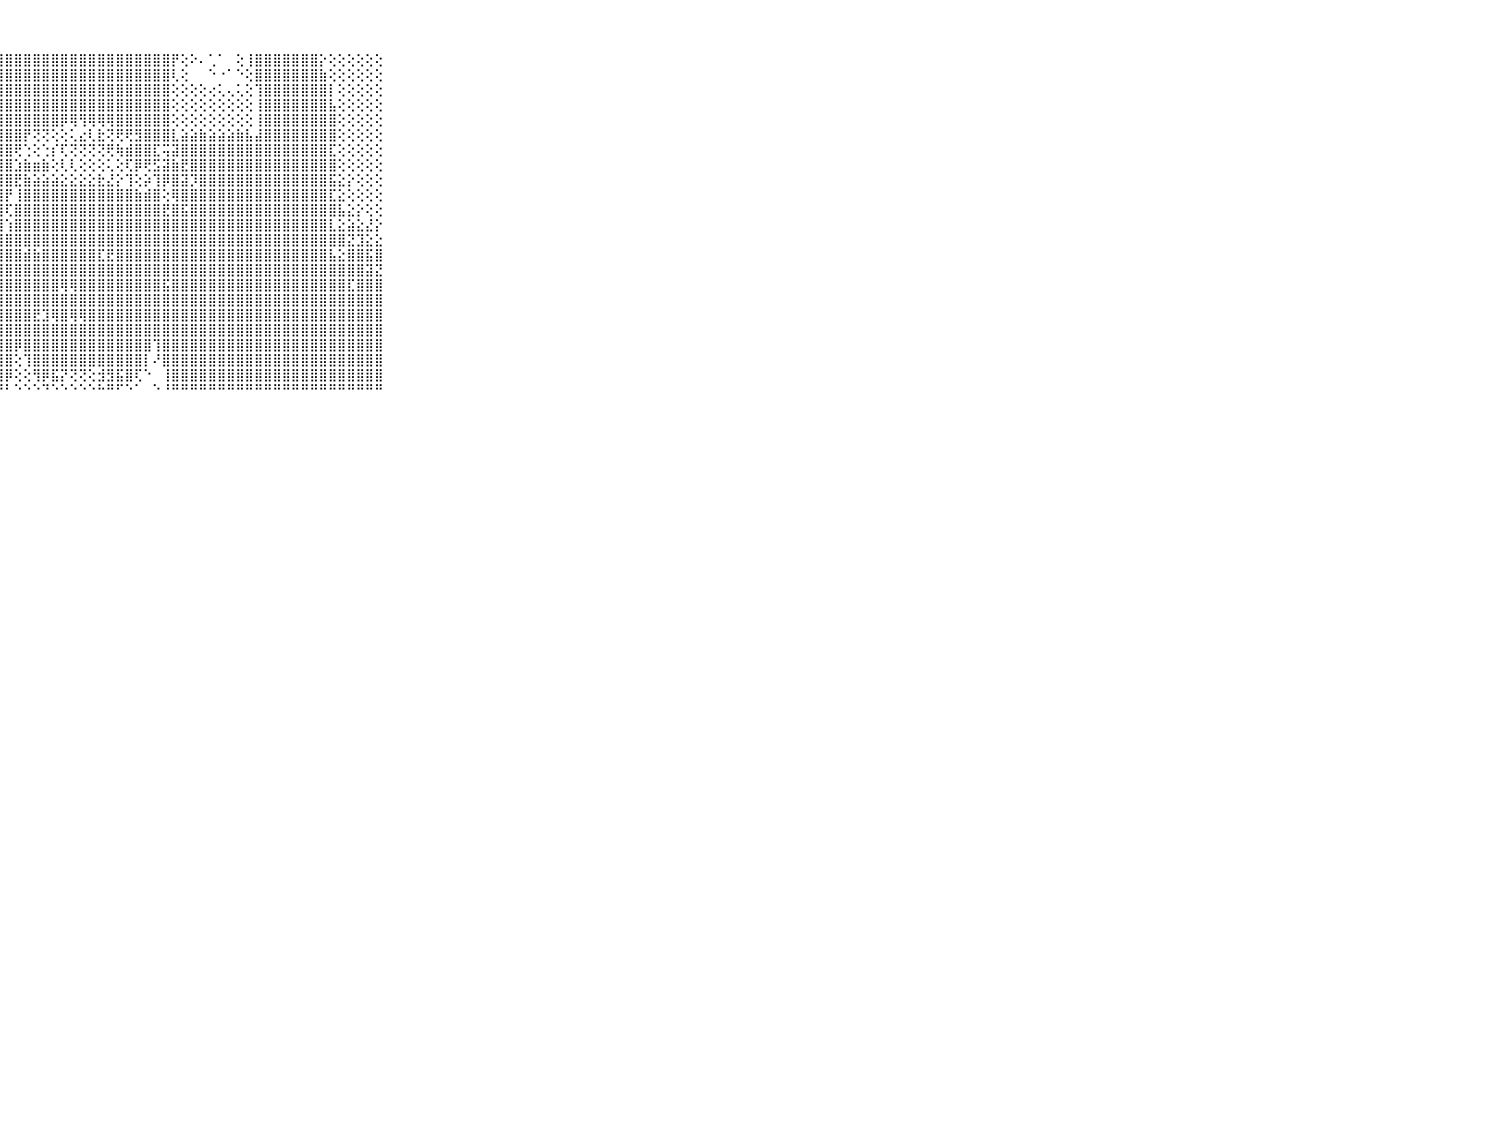

⠀⠀⠀⠀⠀⠀⠀⠀⠀⠀⠀⣿⣿⣿⣿⣿⣿⣿⣿⣿⣿⣿⣿⣿⣿⣿⣿⣿⣿⣿⣿⣿⣿⣿⣿⣿⣿⣿⣿⣿⣿⣿⣿⣿⣿⣿⡟⢕⠕⠄⢁⠁⠀⢕⢸⣿⣿⣿⣿⣿⣿⣿⡕⢕⢕⢕⢕⢕⢕⠀⠀⠀⠀⠀⠀⠀⠀⠀⠀⠀⠀
⠀⠀⠀⠀⠀⠀⠀⠀⠀⠀⠀⣿⣿⣿⣿⣿⣿⣿⣿⣿⣿⣿⣿⣿⣿⣿⣿⣿⣿⣿⣿⣿⣿⣿⣿⣿⣿⣿⣿⣿⣿⣿⣿⣿⣿⣿⢇⢕⠀⠀⠑⠐⠁⠑⢕⣿⣿⣿⣿⣿⣿⣿⣷⢕⢕⢕⢕⢕⢕⠀⠀⠀⠀⠀⠀⠀⠀⠀⠀⠀⠀
⠀⠀⠀⠀⠀⠀⠀⠀⠀⠀⠀⣿⣿⣿⣿⣿⣿⣿⣿⣿⣿⣿⣿⣿⣿⣿⣿⣿⣿⣿⣿⣿⣿⣿⣿⣿⣿⣿⣿⣿⣿⣿⣿⣿⣿⣿⢕⢕⢕⢕⢔⢅⢄⢅⢕⢹⣿⣿⣿⣿⣿⣿⣿⡇⢕⢕⢕⢕⢕⠀⠀⠀⠀⠀⠀⠀⠀⠀⠀⠀⠀
⠀⠀⠀⠀⠀⠀⠀⠀⠀⠀⠀⣿⣿⣿⣿⣿⣿⣿⣿⣿⣿⣿⣿⣿⣿⣿⣿⣿⣿⣿⣿⣿⣿⣿⣿⣿⣿⣿⣿⣿⣿⣿⣿⣿⣿⣿⢕⢕⢕⢕⢕⢕⢕⢕⢕⢸⣿⣿⣿⣿⣿⣿⣿⣧⢕⢕⢕⢕⢕⠀⠀⠀⠀⠀⠀⠀⠀⠀⠀⠀⠀
⠀⠀⠀⠀⠀⠀⠀⠀⠀⠀⠀⣿⣿⣿⣿⣿⣿⣿⣿⣿⣿⣿⣿⣿⣿⣿⣿⣿⣿⣿⣿⣿⣿⣿⡿⢿⢻⢿⢿⢿⣿⣿⣿⣿⣿⣿⢕⢕⢕⢕⢕⢕⢕⢕⢕⢸⣿⣿⣿⣿⣿⣿⣿⣿⢕⢕⢕⢕⢕⠀⠀⠀⠀⠀⠀⠀⠀⠀⠀⠀⠀
⠀⠀⠀⠀⠀⠀⠀⠀⠀⠀⠀⣿⣿⣿⣿⣿⣿⣿⣿⣿⣿⣿⣿⣿⣿⣿⣿⣿⣿⣿⡟⢝⢝⢕⢕⢅⣔⢇⣗⢝⢟⢟⣻⣿⣿⣿⣇⣵⣵⣷⣵⣵⣵⣷⣧⣼⣿⣿⣿⣿⣿⣿⣿⣿⢕⢕⢕⢕⢕⠀⠀⠀⠀⠀⠀⠀⠀⠀⠀⠀⠀
⠀⠀⠀⠀⠀⠀⠀⠀⠀⠀⠀⣿⣿⣿⣿⣿⣿⣿⣿⣿⣿⣿⣿⣿⣿⣿⣿⣿⣿⢟⢑⢕⢑⡎⢏⢝⢝⢝⢝⢟⢷⣾⣿⣿⣏⢭⣽⣿⣿⣿⣿⣿⣿⣿⣿⣿⣿⣿⣿⣿⣿⣿⣿⣏⢕⢕⢕⢕⢕⠀⠀⠀⠀⠀⠀⠀⠀⠀⠀⠀⠀
⠀⠀⠀⠀⠀⠀⠀⠀⠀⠀⠀⣿⣿⣿⣿⣿⣿⣿⣿⣿⣿⣿⣿⣿⣿⣿⣿⣿⣿⣱⣷⣶⣷⢕⢇⢇⢕⢕⢕⢅⢕⢏⡿⢟⣫⣽⣷⣟⣿⣿⣿⣿⣿⣿⣿⣿⣿⣿⣿⣿⣿⣿⣿⣿⢕⢕⢕⢕⢕⠀⠀⠀⠀⠀⠀⠀⠀⠀⠀⠀⠀
⠀⠀⠀⠀⠀⠀⠀⠀⠀⠀⠀⣿⣿⣿⣿⣿⣿⣿⣿⣿⣿⣿⣿⣿⣿⣿⣿⣿⣿⣟⣷⣵⣵⣵⣕⣕⣕⣕⣗⣜⡕⢹⢕⡵⢹⡿⣿⣽⡹⣿⣿⣿⣿⣿⣿⣿⣿⣿⣿⣿⣿⣿⣿⣯⣕⡕⢕⢕⢕⠀⠀⠀⠀⠀⠀⠀⠀⠀⠀⠀⠀
⠀⠀⠀⠀⠀⠀⠀⠀⠀⠀⠀⣿⣿⣿⣿⣿⣿⣿⣿⣿⣿⣿⣿⣿⣿⣿⣿⣿⡟⢸⣿⣿⣿⣿⣿⣿⣿⣿⣿⣿⣿⣿⣷⣾⣿⢕⢿⣿⣿⣿⣿⣿⣿⣿⣿⣿⣿⣿⣿⣿⣿⣿⣿⣏⣕⢕⢕⢕⢕⠀⠀⠀⠀⠀⠀⠀⠀⠀⠀⠀⠀
⠀⠀⠀⠀⠀⠀⠀⠀⠀⠀⠀⣿⣿⣿⣿⣿⣿⣿⣿⣿⣿⣿⣿⣿⣿⣿⣿⣿⢏⣿⣿⣿⣿⣿⣿⣿⣿⣿⣿⣿⣿⣿⣿⣿⣿⣟⣿⣯⣿⣿⣿⣿⣿⣿⣿⣿⣿⣿⣿⣿⣿⣿⣿⣿⣧⣕⡕⢕⢕⠀⠀⠀⠀⠀⠀⠀⠀⠀⠀⠀⠀
⠀⠀⠀⠀⠀⠀⠀⠀⠀⠀⠀⣿⣿⣿⣿⣿⣿⣿⣿⣿⣿⣿⣿⣿⣿⣿⣿⣿⢱⣿⣿⣿⣿⣿⣿⣿⣿⣿⣿⣿⣿⣿⣿⣿⣿⣿⣿⣿⣿⣿⣿⣿⣿⣿⣿⣿⣿⣿⣿⣿⣿⣿⣿⣇⣕⣵⣕⣜⡕⠀⠀⠀⠀⠀⠀⠀⠀⠀⠀⠀⠀
⠀⠀⠀⠀⠀⠀⠀⠀⠀⠀⠀⣿⣿⣿⣿⣿⣿⣿⣿⣿⣿⣿⣿⣿⣿⣿⣿⣿⣿⣿⣿⣿⣿⣿⣿⣿⣿⣿⣿⣿⣿⣿⣿⣿⣿⣿⣿⣿⣿⣿⣿⣿⣿⣿⣿⣿⣿⣿⣿⣿⣿⣿⣿⣿⣿⣝⣹⣕⣕⠀⠀⠀⠀⠀⠀⠀⠀⠀⠀⠀⠀
⠀⠀⠀⠀⠀⠀⠀⠀⠀⠀⠀⣿⣿⣿⣿⣿⣿⣿⣿⣿⣿⣿⣿⣿⣿⣿⣿⣿⣿⣿⣾⣷⣿⣿⣿⣿⣿⣿⣏⣟⣿⣿⣿⣿⣿⣿⣿⣿⣿⣿⣿⣿⣿⣿⣿⣿⣿⣿⣿⣿⣿⣿⣿⣧⣕⣿⣿⣯⣿⠀⠀⠀⠀⠀⠀⠀⠀⠀⠀⠀⠀
⠀⠀⠀⠀⠀⠀⠀⠀⠀⠀⠀⣿⣿⣿⣿⣿⣿⣿⣿⣿⣿⣿⣿⣿⣿⣿⣿⣿⣿⣿⣿⣿⣿⣿⣿⣿⣿⣿⣿⣿⣿⣿⣿⣿⣿⣿⣿⣿⣿⣿⣿⣿⣿⣿⣿⣿⣿⣿⣿⣿⣿⣿⣿⣿⣿⣿⣿⣽⣝⠀⠀⠀⠀⠀⠀⠀⠀⠀⠀⠀⠀
⠀⠀⠀⠀⠀⠀⠀⠀⠀⠀⠀⣿⣿⣿⣿⣿⣿⣿⣿⣿⣿⣿⣿⣿⣿⣿⣿⣿⣿⣿⣿⣿⣿⣿⢿⢿⣿⣿⣿⣿⣿⣿⣿⣿⣿⣯⣿⣿⣿⣿⣿⣿⣿⣿⣿⣿⣿⣿⣿⣿⣿⣿⣿⣿⣿⣏⣿⣿⣿⠀⠀⠀⠀⠀⠀⠀⠀⠀⠀⠀⠀
⠀⠀⠀⠀⠀⠀⠀⠀⠀⠀⠀⣿⣿⣿⣿⣿⣿⣿⣿⣿⣿⣿⣿⣿⣿⣿⣿⣿⣿⣿⣿⣿⣿⣿⣿⣿⣿⣿⣿⣿⣿⣿⣿⣿⣿⣿⣿⣿⣿⣿⣿⣿⣿⣿⣿⣿⣿⣿⣿⣿⣿⣿⣿⣿⣿⣿⣿⣿⣿⠀⠀⠀⠀⠀⠀⠀⠀⠀⠀⠀⠀
⠀⠀⠀⠀⠀⠀⠀⠀⠀⠀⠀⣿⣿⣿⣿⣿⣿⣿⣿⣿⣿⣿⣿⣿⣿⣿⣿⣿⣿⣿⣿⣟⣹⢿⣿⢿⢿⣿⣿⣿⣿⣿⣿⣿⣿⣿⣿⣿⣿⣿⣿⣿⣿⣿⣿⣿⣿⣿⣿⣿⣿⣿⣿⣿⣿⣿⣿⣿⣿⠀⠀⠀⠀⠀⠀⠀⠀⠀⠀⠀⠀
⠀⠀⠀⠀⠀⠀⠀⠀⠀⠀⠀⣿⣿⣿⣿⣿⣿⣿⣿⣿⣿⣿⣿⣿⣿⣿⣿⣿⣿⣿⣿⣿⣿⣿⣿⣿⣿⣿⣿⣿⣿⣿⣿⣿⣿⣿⣿⣿⣿⣿⣿⣿⣿⣿⣿⣿⣿⣿⣿⣿⣿⣿⣿⣿⣿⣿⣿⣿⣿⠀⠀⠀⠀⠀⠀⠀⠀⠀⠀⠀⠀
⠀⠀⠀⠀⠀⠀⠀⠀⠀⠀⠀⣿⣿⣿⣿⣿⣿⣿⣿⣿⣿⣿⣿⣿⣿⣿⣿⣿⣿⡿⣿⣿⣿⣿⣿⣿⣿⣿⣿⣿⣿⣿⣿⣿⢹⣿⣿⣿⣿⣿⣿⣿⣿⣿⣿⣿⣿⣿⣿⣿⣿⣿⣿⣿⣿⣿⣿⣿⣿⠀⠀⠀⠀⠀⠀⠀⠀⠀⠀⠀⠀
⠀⠀⠀⠀⠀⠀⠀⠀⠀⠀⠀⣿⣿⣿⣿⣿⣿⣿⣿⣿⣿⣿⣿⣿⣿⣿⣿⣿⣿⢕⢹⣿⣿⣿⣿⣿⣿⣿⣿⣿⣿⣿⣿⡇⠜⣿⣿⣿⣿⣿⣿⣿⣿⣿⣿⣿⣿⣿⣿⣿⣿⣿⣿⣿⣿⣿⣿⣿⣿⠀⠀⠀⠀⠀⠀⠀⠀⠀⠀⠀⠀
⠀⠀⠀⠀⠀⠀⠀⠀⠀⠀⠀⣿⣿⣿⣿⣿⣿⣿⣿⣿⣿⣿⣿⣿⣿⣿⣿⣿⡿⢕⢕⢻⡿⣯⡝⢝⢝⢕⣺⣻⣯⣿⢏⠑⠀⢸⣿⣿⣿⣿⣿⣿⣿⣿⣿⣿⣿⣿⣿⣿⣿⣿⣿⣿⣿⣿⣿⣿⣿⠀⠀⠀⠀⠀⠀⠀⠀⠀⠀⠀⠀
⠀⠀⠀⠀⠀⠀⠀⠀⠀⠀⠀⠛⠛⠛⠛⠛⠛⠛⠛⠛⠛⠛⠛⠛⠛⠛⠛⠛⠃⠑⠑⠑⠙⠑⠑⠑⠑⠑⠓⠛⠋⠑⠁⠀⠑⠘⠛⠛⠛⠛⠛⠛⠛⠛⠛⠛⠛⠛⠛⠛⠛⠛⠛⠛⠛⠛⠛⠛⠛⠀⠀⠀⠀⠀⠀⠀⠀⠀⠀⠀⠀